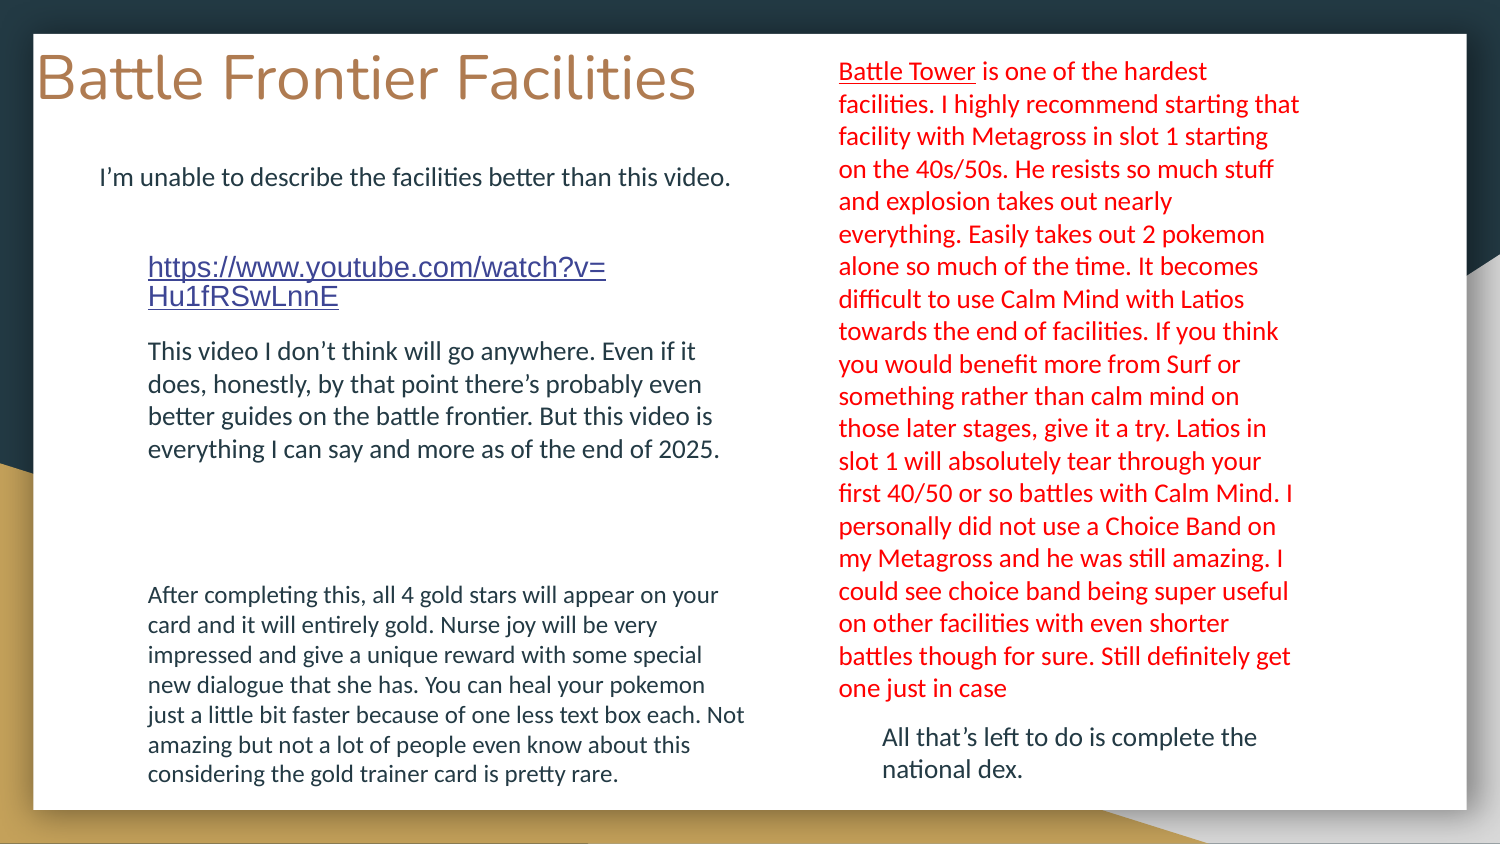

# Battle Frontier Facilities
Battle Tower is one of the hardest facilities. I highly recommend starting that facility with Metagross in slot 1 starting on the 40s/50s. He resists so much stuff and explosion takes out nearly everything. Easily takes out 2 pokemon alone so much of the time. It becomes difficult to use Calm Mind with Latios towards the end of facilities. If you think you would benefit more from Surf or something rather than calm mind on those later stages, give it a try. Latios in slot 1 will absolutely tear through your first 40/50 or so battles with Calm Mind. I personally did not use a Choice Band on my Metagross and he was still amazing. I could see choice band being super useful on other facilities with even shorter battles though for sure. Still definitely get one just in case
I’m unable to describe the facilities better than this video.
https://www.youtube.com/watch?v=Hu1fRSwLnnE
This video I don’t think will go anywhere. Even if it does, honestly, by that point there’s probably even better guides on the battle frontier. But this video is everything I can say and more as of the end of 2025.

After completing this, all 4 gold stars will appear on your card and it will entirely gold. Nurse joy will be very impressed and give a unique reward with some special new dialogue that she has. You can heal your pokemon just a little bit faster because of one less text box each. Not amazing but not a lot of people even know about this considering the gold trainer card is pretty rare.
All that’s left to do is complete the national dex.